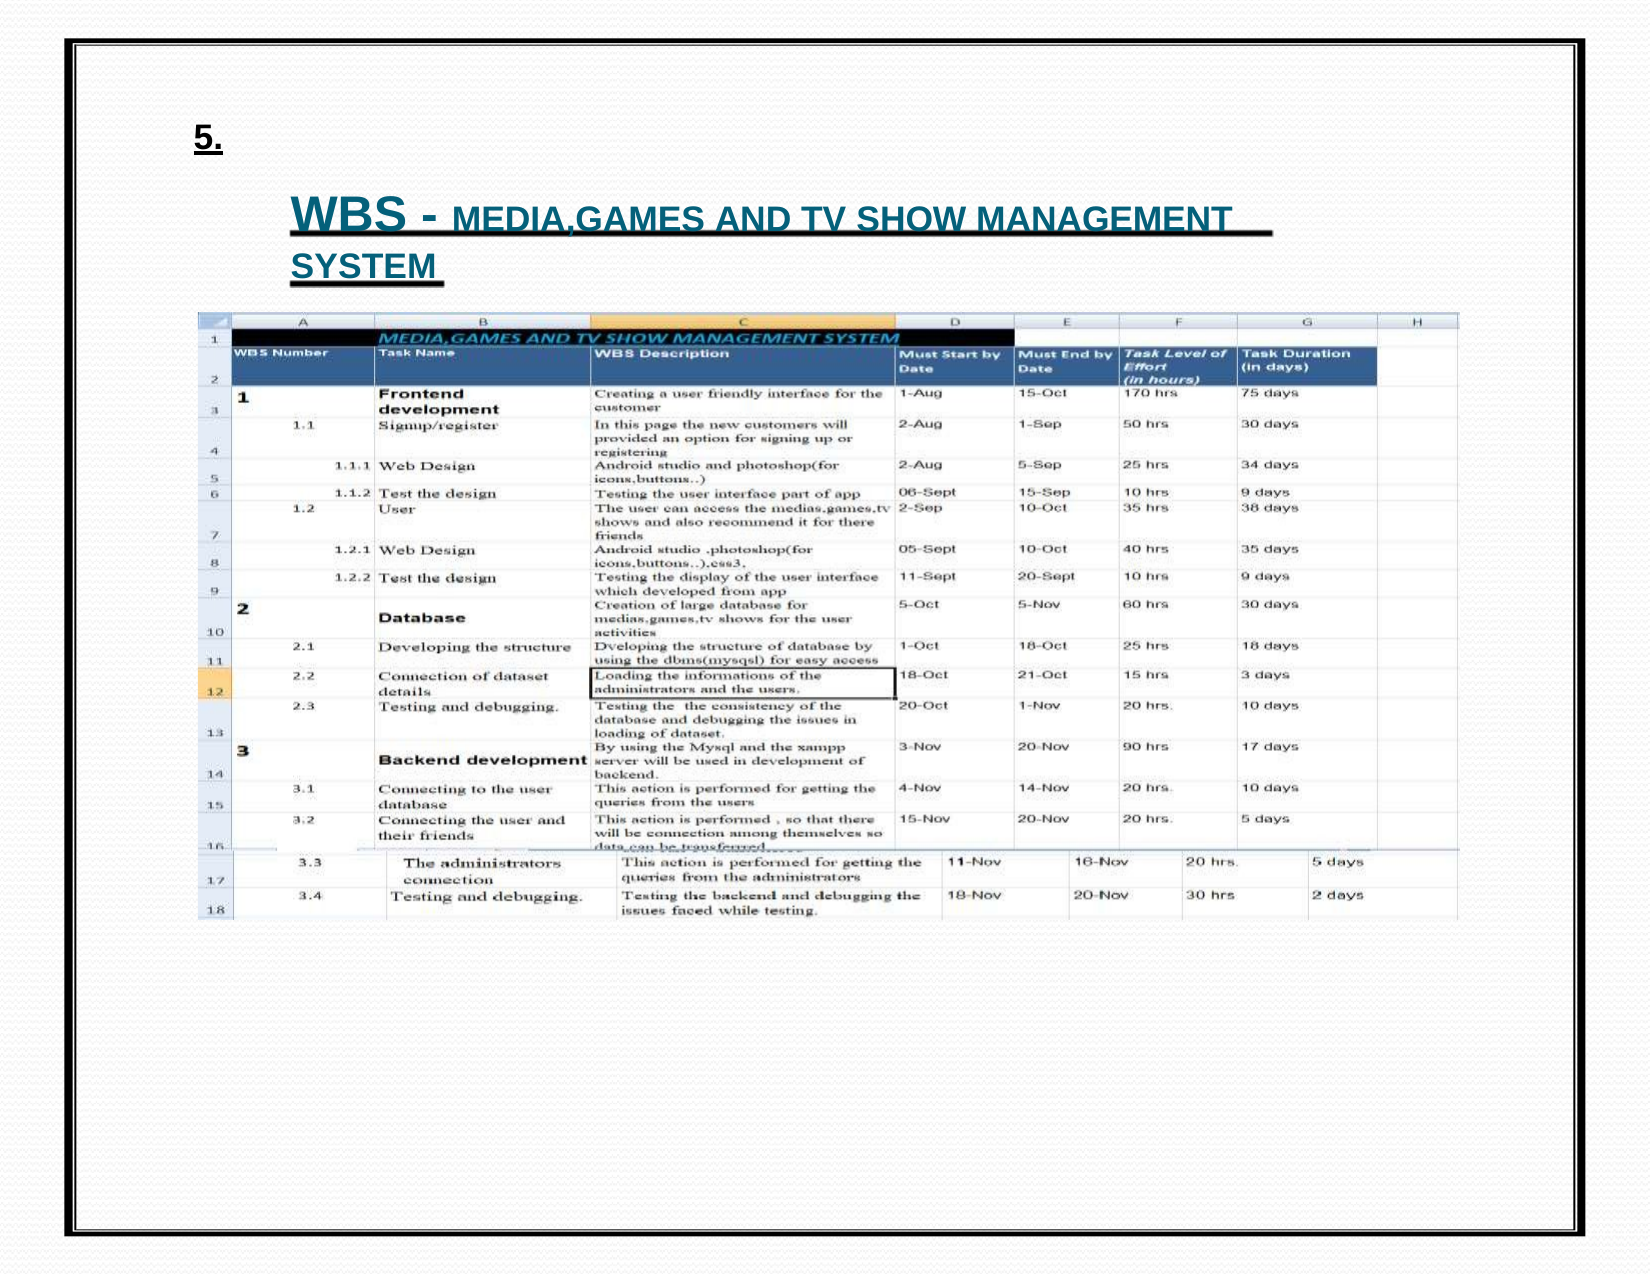

5.
# WBS - MEDIA,GAMES AND TV SHOW MANAGEMENT
SYSTEM